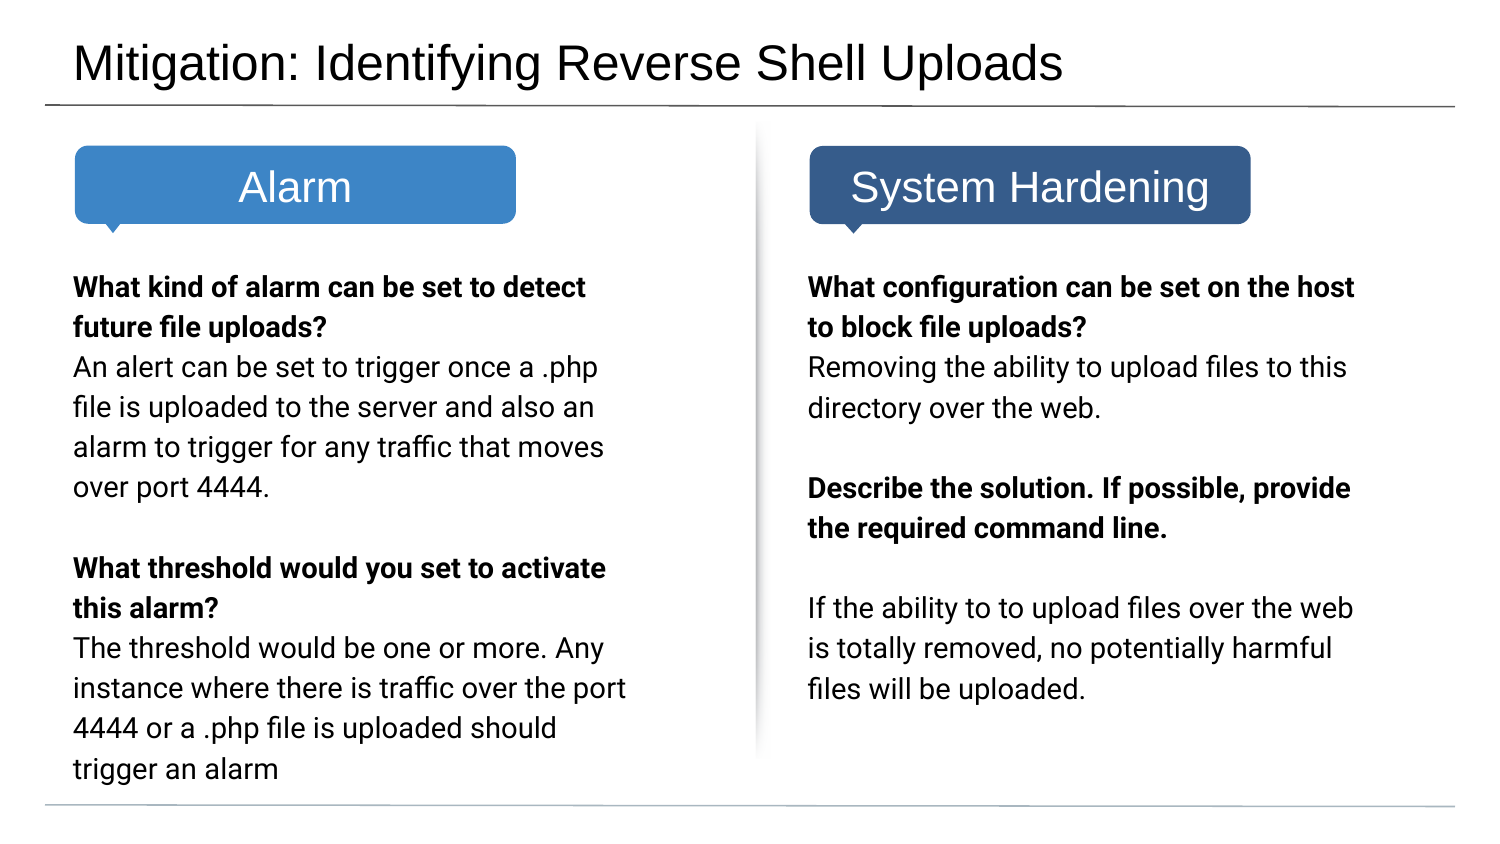

# Mitigation: Identifying Reverse Shell Uploads
What kind of alarm can be set to detect future file uploads?
An alert can be set to trigger once a .php file is uploaded to the server and also an alarm to trigger for any traffic that moves over port 4444.

What threshold would you set to activate this alarm?
The threshold would be one or more. Any instance where there is traffic over the port 4444 or a .php file is uploaded should trigger an alarm

What configuration can be set on the host to block file uploads?
Removing the ability to upload files to this directory over the web.

Describe the solution. If possible, provide the required command line.

If the ability to to upload files over the web is totally removed, no potentially harmful files will be uploaded.